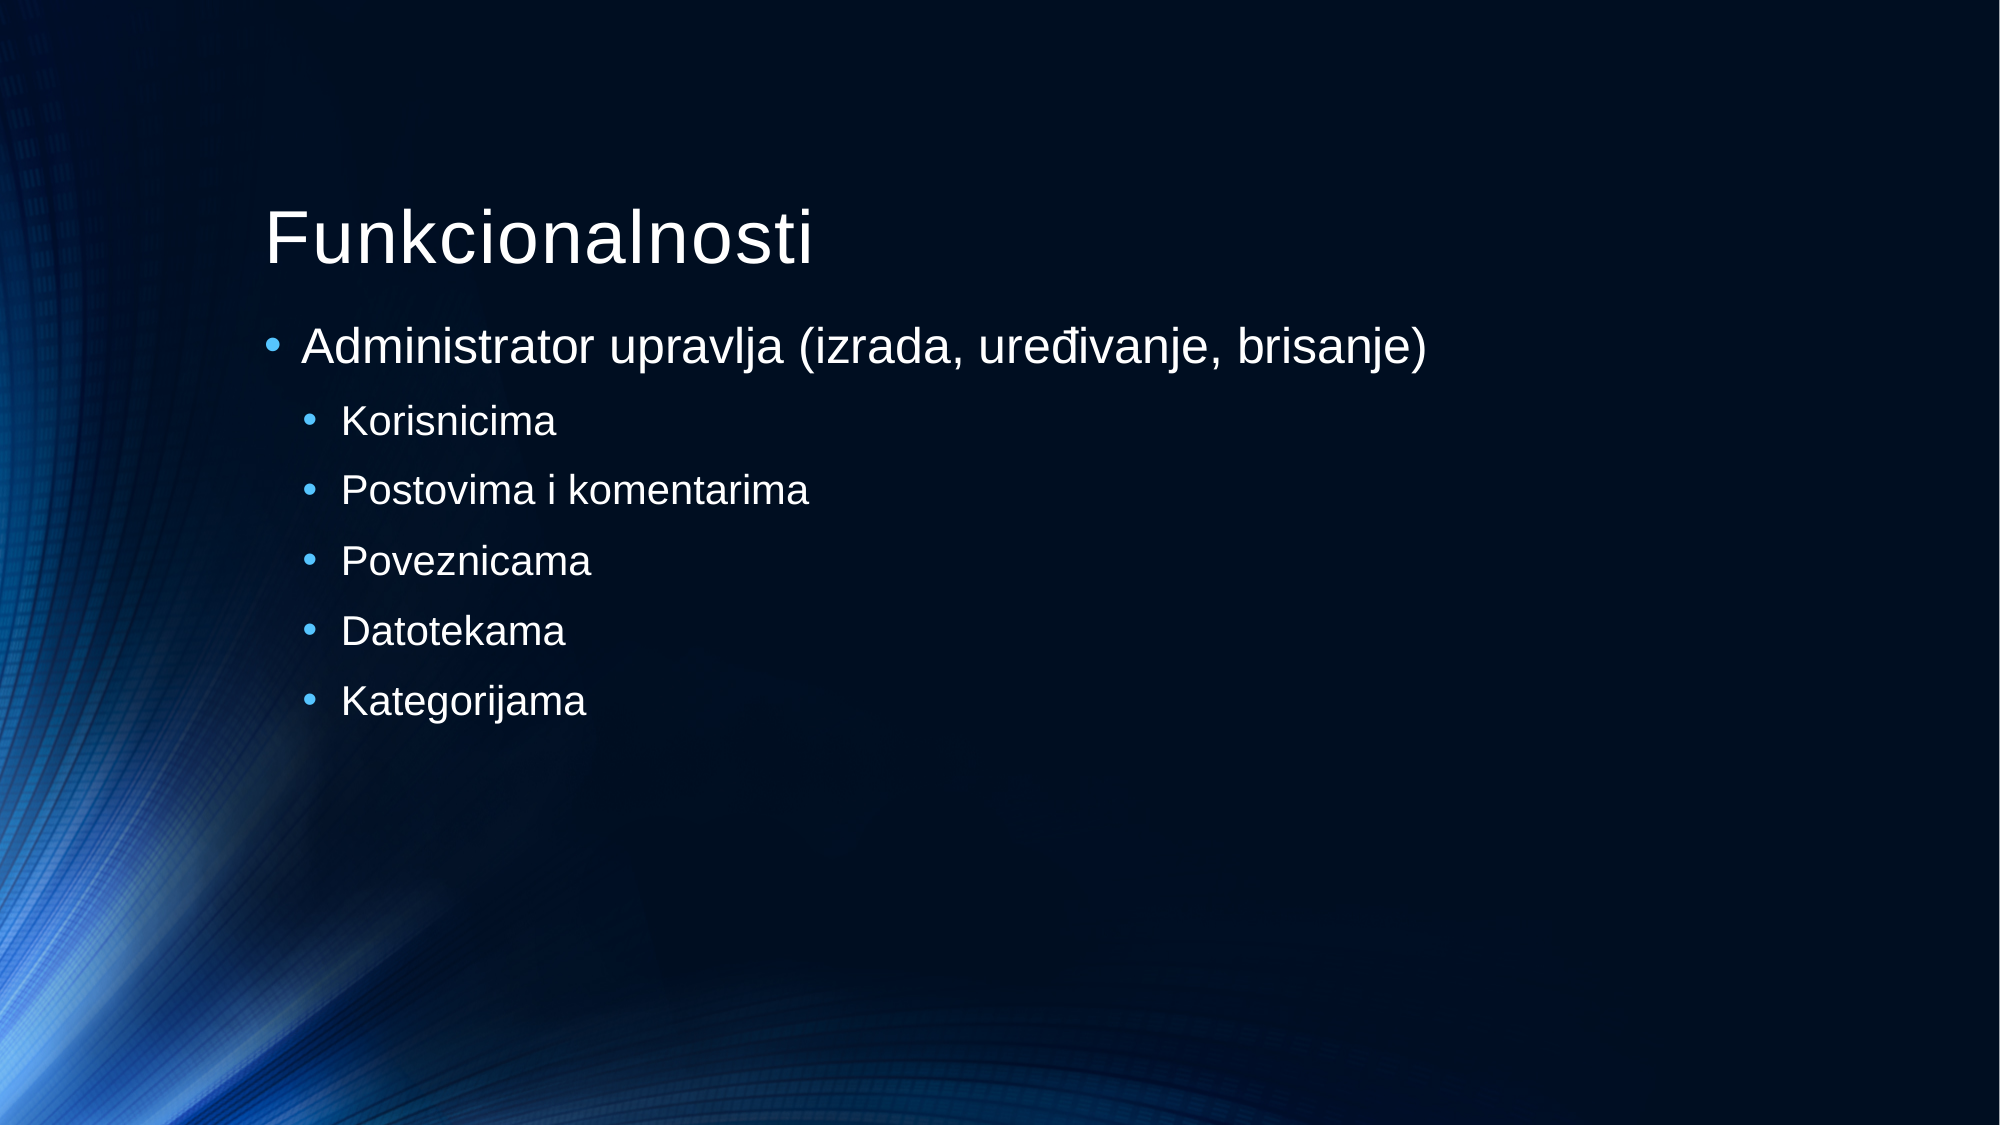

# Funkcionalnosti
Administrator upravlja (izrada, uređivanje, brisanje)
Korisnicima
Postovima i komentarima
Poveznicama
Datotekama
Kategorijama